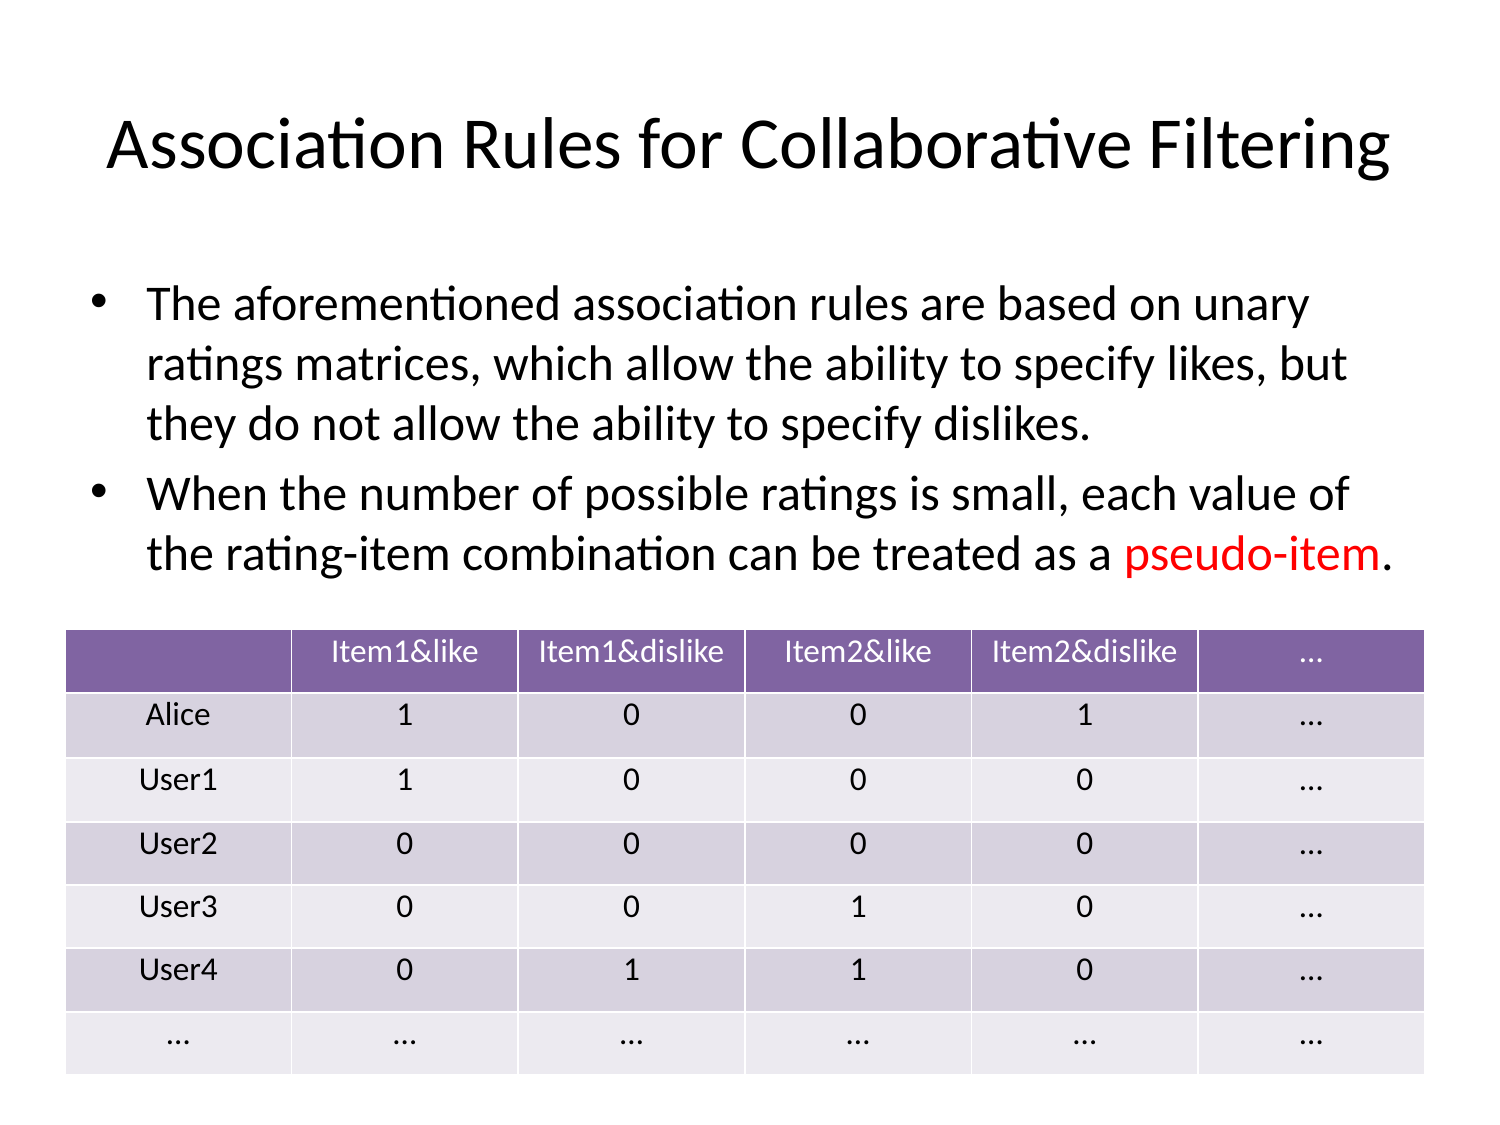

# Association Rules for Collaborative Filtering
The aforementioned association rules are based on unary ratings matrices, which allow the ability to specify likes, but they do not allow the ability to specify dislikes.
When the number of possible ratings is small, each value of the rating-item combination can be treated as a pseudo-item.
|  | Item1&like | Item1&dislike | Item2&like | Item2&dislike | … |
| --- | --- | --- | --- | --- | --- |
| Alice | 1 | 0 | 0 | 1 | … |
| User1 | 1 | 0 | 0 | 0 | … |
| User2 | 0 | 0 | 0 | 0 | … |
| User3 | 0 | 0 | 1 | 0 | … |
| User4 | 0 | 1 | 1 | 0 | … |
| … | … | … | … | … | … |